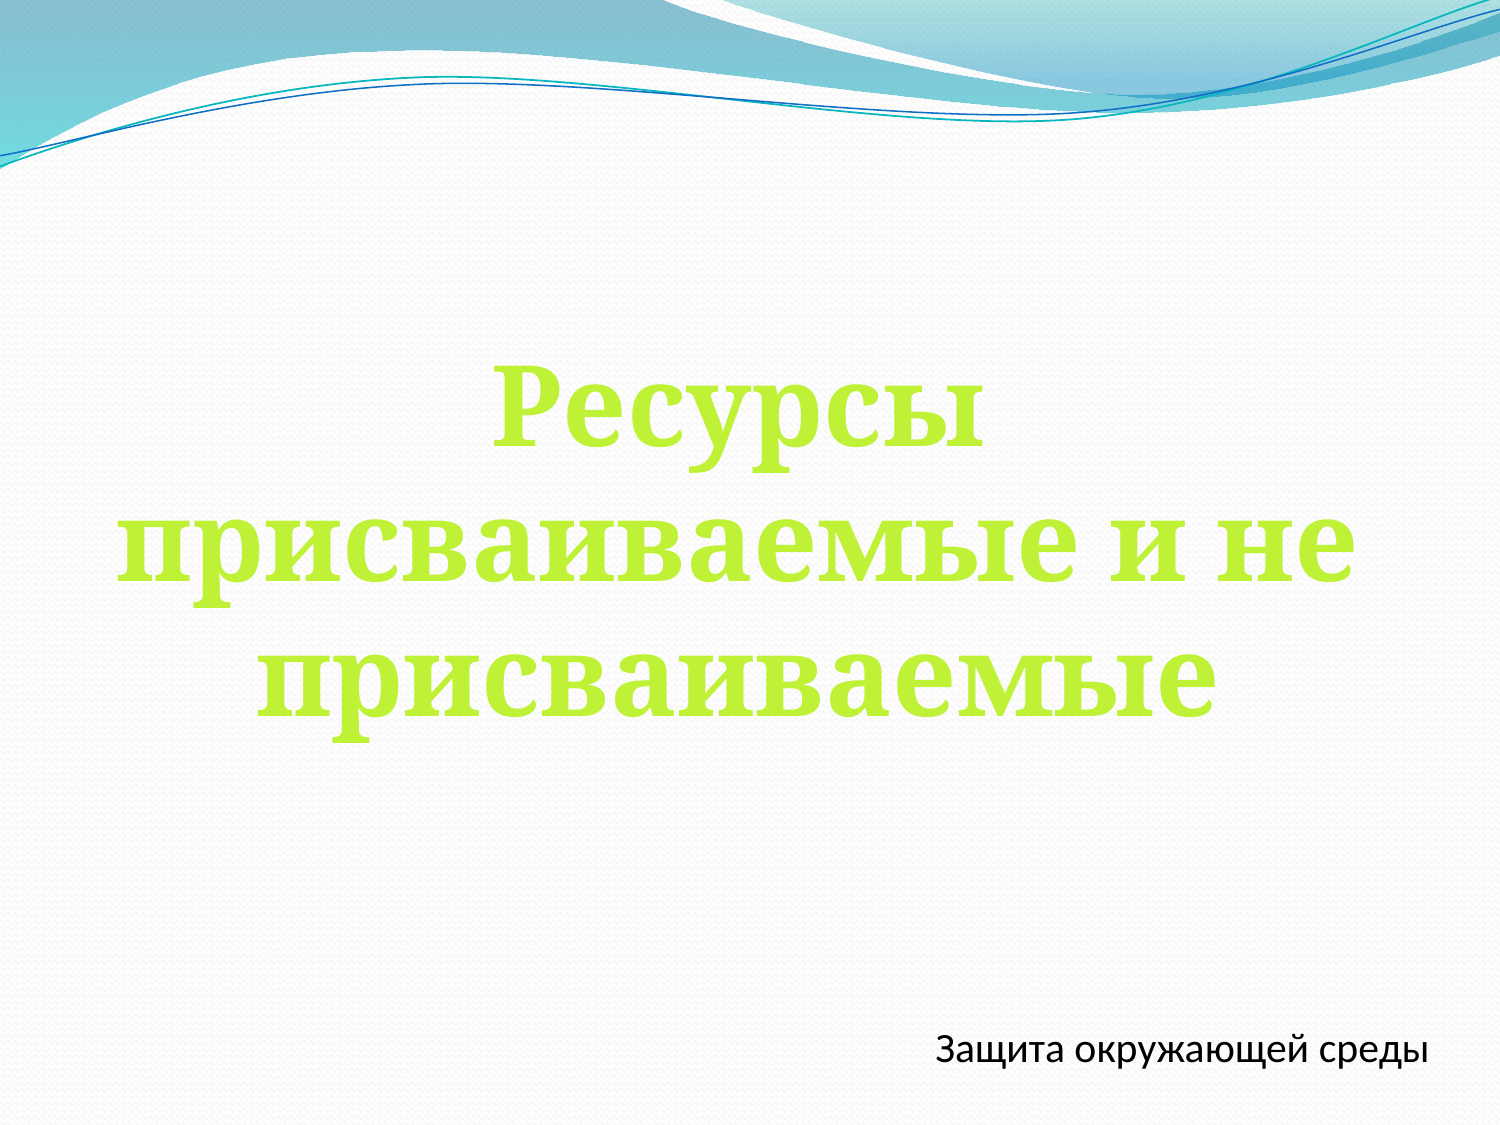

Ресурсы присваиваемые и не присваиваемые
Защита окружающей среды